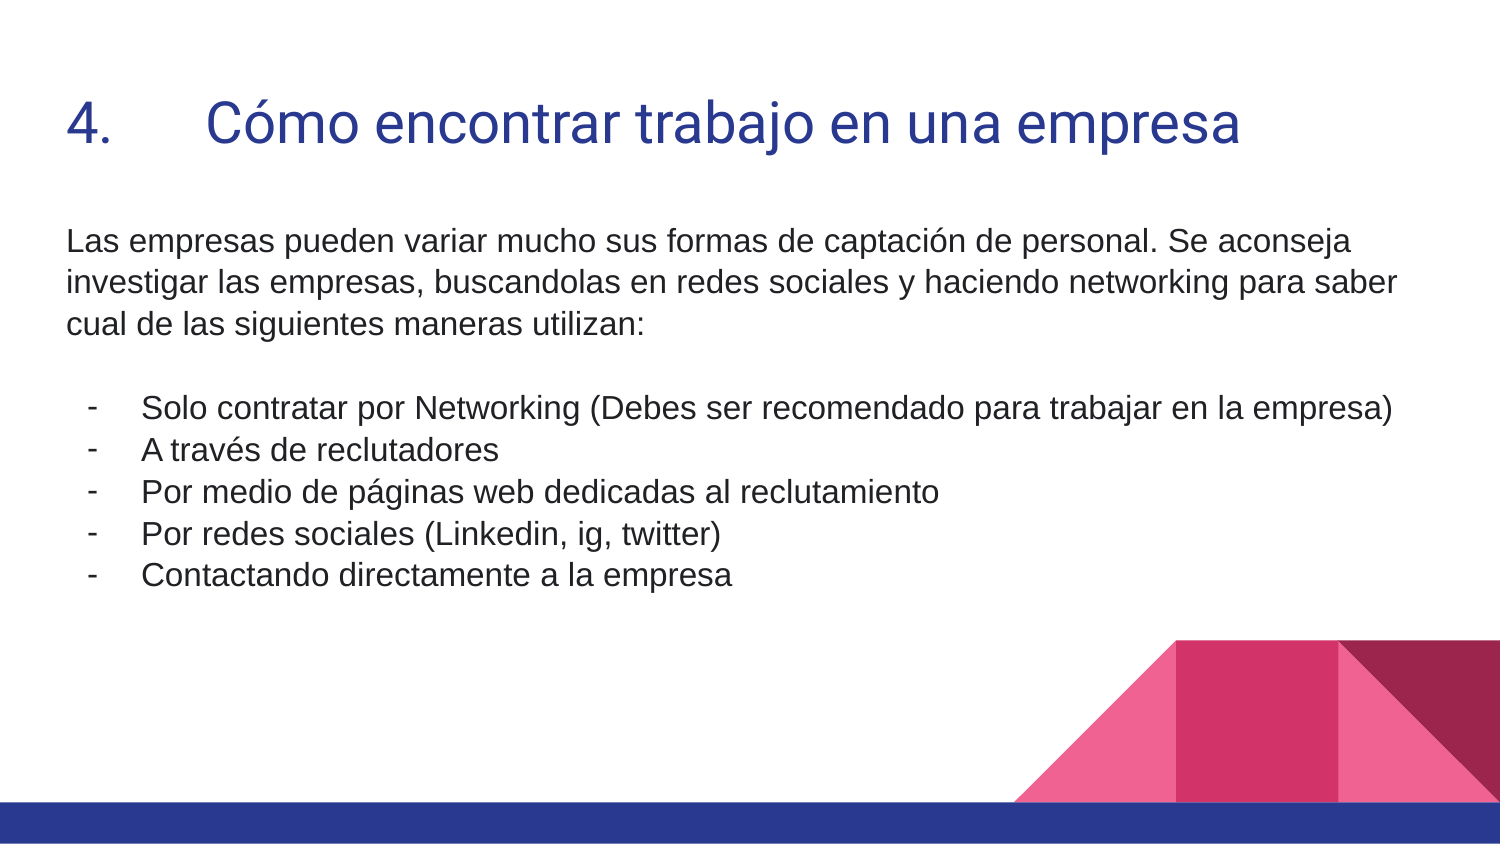

# 4.	Cómo encontrar trabajo en una empresa
Las empresas pueden variar mucho sus formas de captación de personal. Se aconseja investigar las empresas, buscandolas en redes sociales y haciendo networking para saber cual de las siguientes maneras utilizan:

Solo contratar por Networking (Debes ser recomendado para trabajar en la empresa)
A través de reclutadores
Por medio de páginas web dedicadas al reclutamiento
Por redes sociales (Linkedin, ig, twitter)
Contactando directamente a la empresa